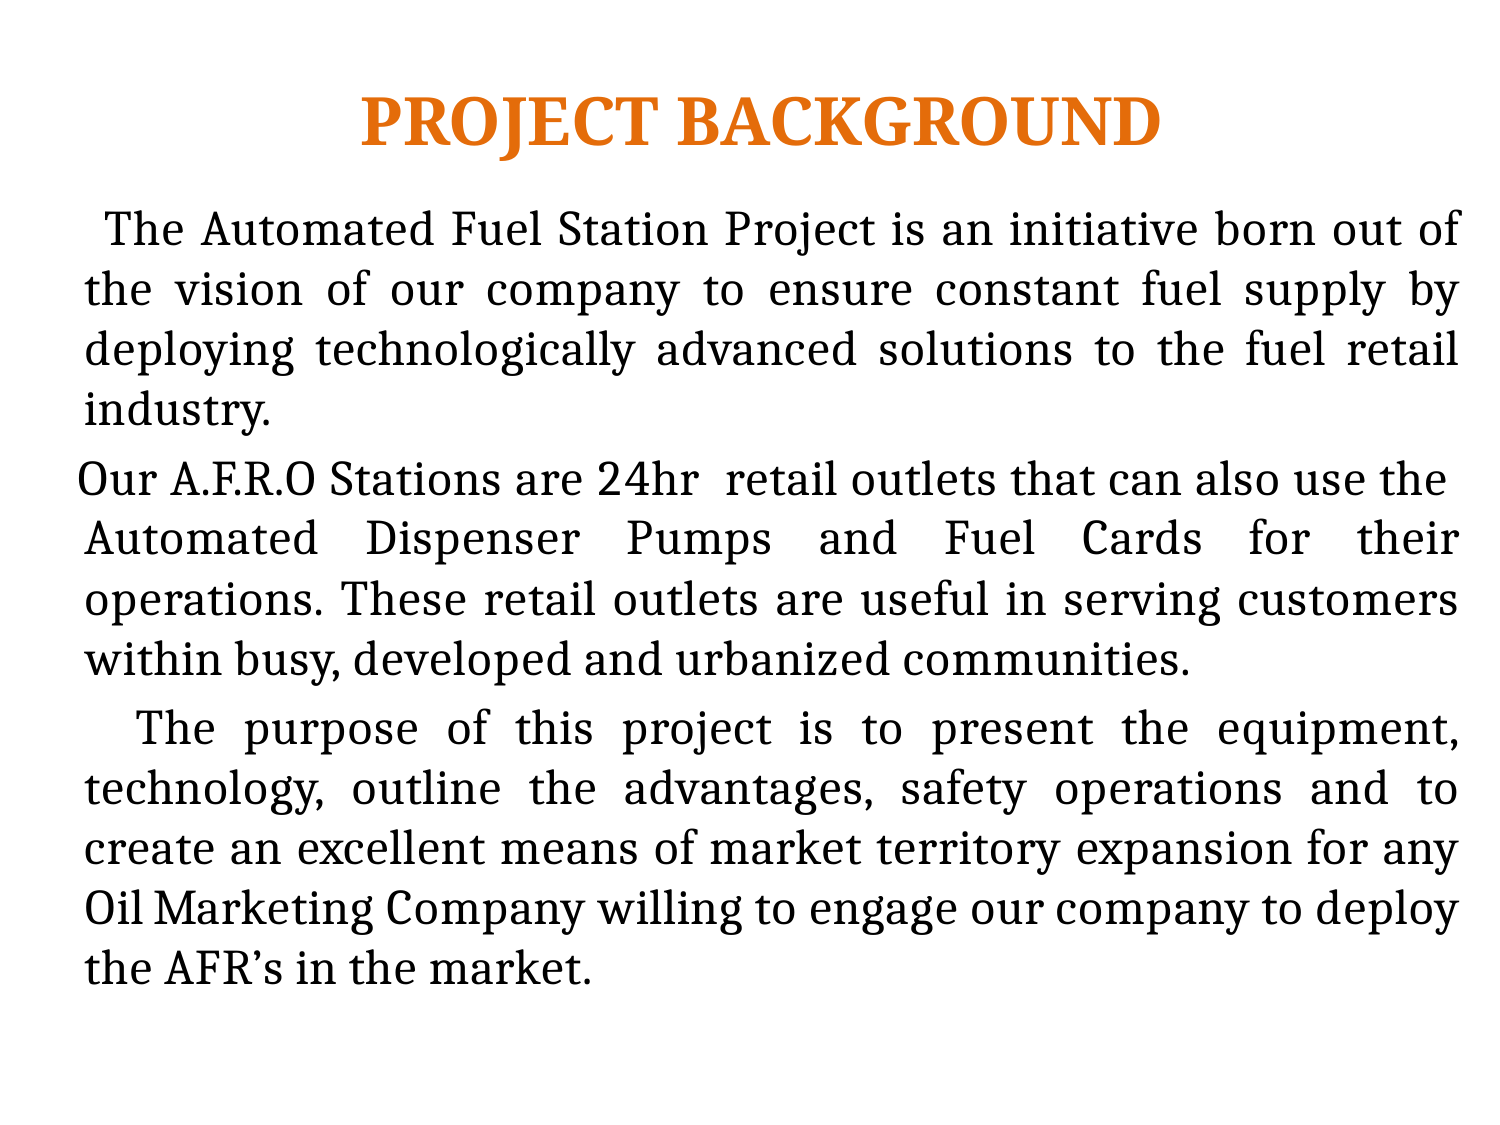

# PROJECT BACKGROUND
     The Automated Fuel Station Project is an initiative born out of the vision of our company to ensure constant fuel supply by deploying technologically advanced solutions to the fuel retail industry.
    Our A.F.R.O Stations are 24hr  retail outlets that can also use the  Automated Dispenser Pumps and Fuel Cards for their operations. These retail outlets are useful in serving customers within busy, developed and urbanized communities.
    The purpose of this project is to present the equipment, technology, outline the advantages, safety operations and to create an excellent means of market territory expansion for any Oil Marketing Company willing to engage our company to deploy the AFR’s in the market.
5